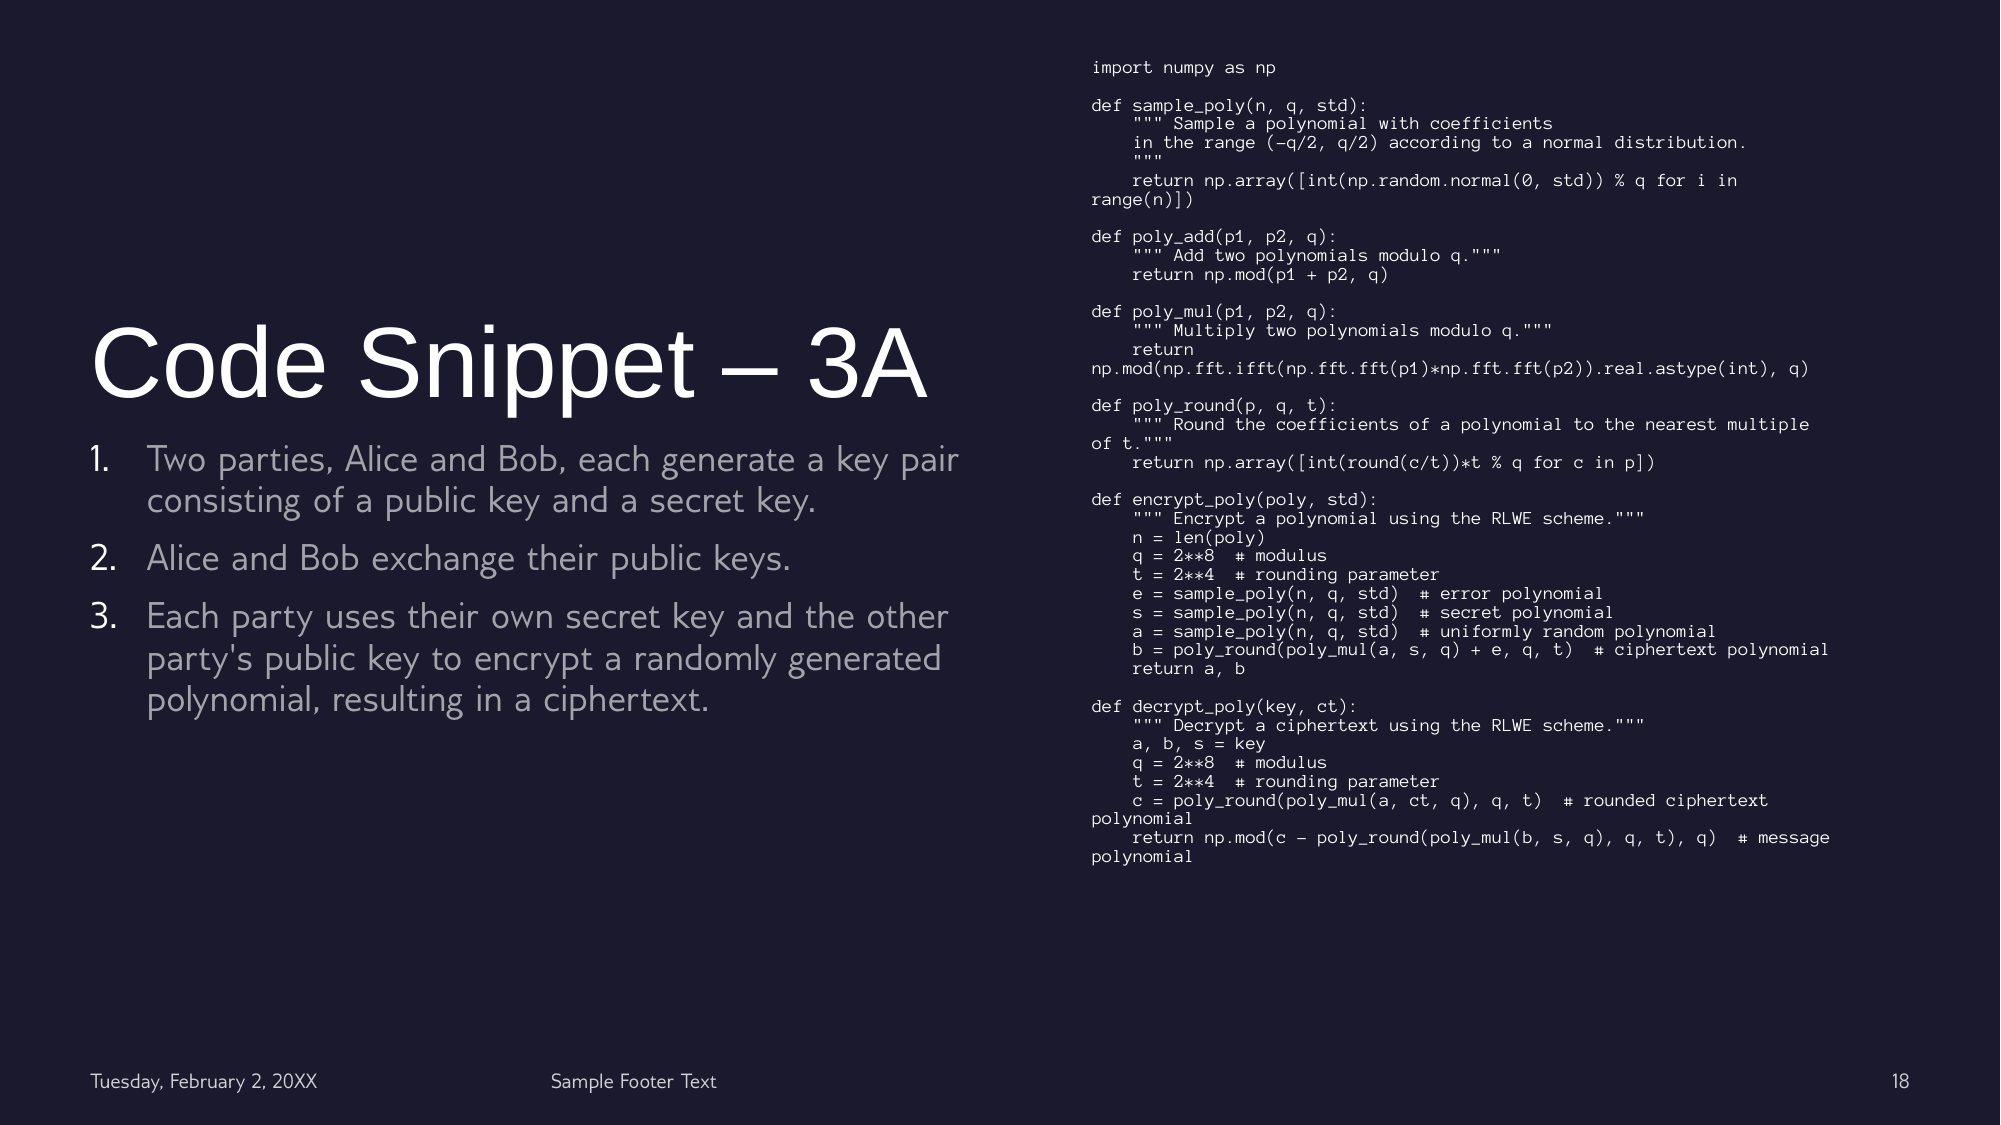

| import numpy as np def sample\_poly(n, q, std):     """ Sample a polynomial with coefficients     in the range (-q/2, q/2) according to a normal distribution.     """     return np.array([int(np.random.normal(0, std)) % q for i in range(n)]) def poly\_add(p1, p2, q):     """ Add two polynomials modulo q."""     return np.mod(p1 + p2, q) def poly\_mul(p1, p2, q):     """ Multiply two polynomials modulo q."""     return np.mod(np.fft.ifft(np.fft.fft(p1)\*np.fft.fft(p2)).real.astype(int), q) def poly\_round(p, q, t):     """ Round the coefficients of a polynomial to the nearest multiple of t."""     return np.array([int(round(c/t))\*t % q for c in p]) def encrypt\_poly(poly, std):     """ Encrypt a polynomial using the RLWE scheme."""     n = len(poly)     q = 2\*\*8  # modulus     t = 2\*\*4  # rounding parameter     e = sample\_poly(n, q, std)  # error polynomial     s = sample\_poly(n, q, std)  # secret polynomial     a = sample\_poly(n, q, std)  # uniformly random polynomial     b = poly\_round(poly\_mul(a, s, q) + e, q, t)  # ciphertext polynomial     return a, b def decrypt\_poly(key, ct):     """ Decrypt a ciphertext using the RLWE scheme."""     a, b, s = key     q = 2\*\*8  # modulus     t = 2\*\*4  # rounding parameter     c = poly\_round(poly\_mul(a, ct, q), q, t)  # rounded ciphertext polynomial     return np.mod(c - poly\_round(poly\_mul(b, s, q), q, t), q)  # message polynomial |
| --- |
# Code Snippet – 3A
Two parties, Alice and Bob, each generate a key pair consisting of a public key and a secret key.
Alice and Bob exchange their public keys.
Each party uses their own secret key and the other party's public key to encrypt a randomly generated polynomial, resulting in a ciphertext.

Tuesday, February 2, 20XX
Sample Footer Text
18